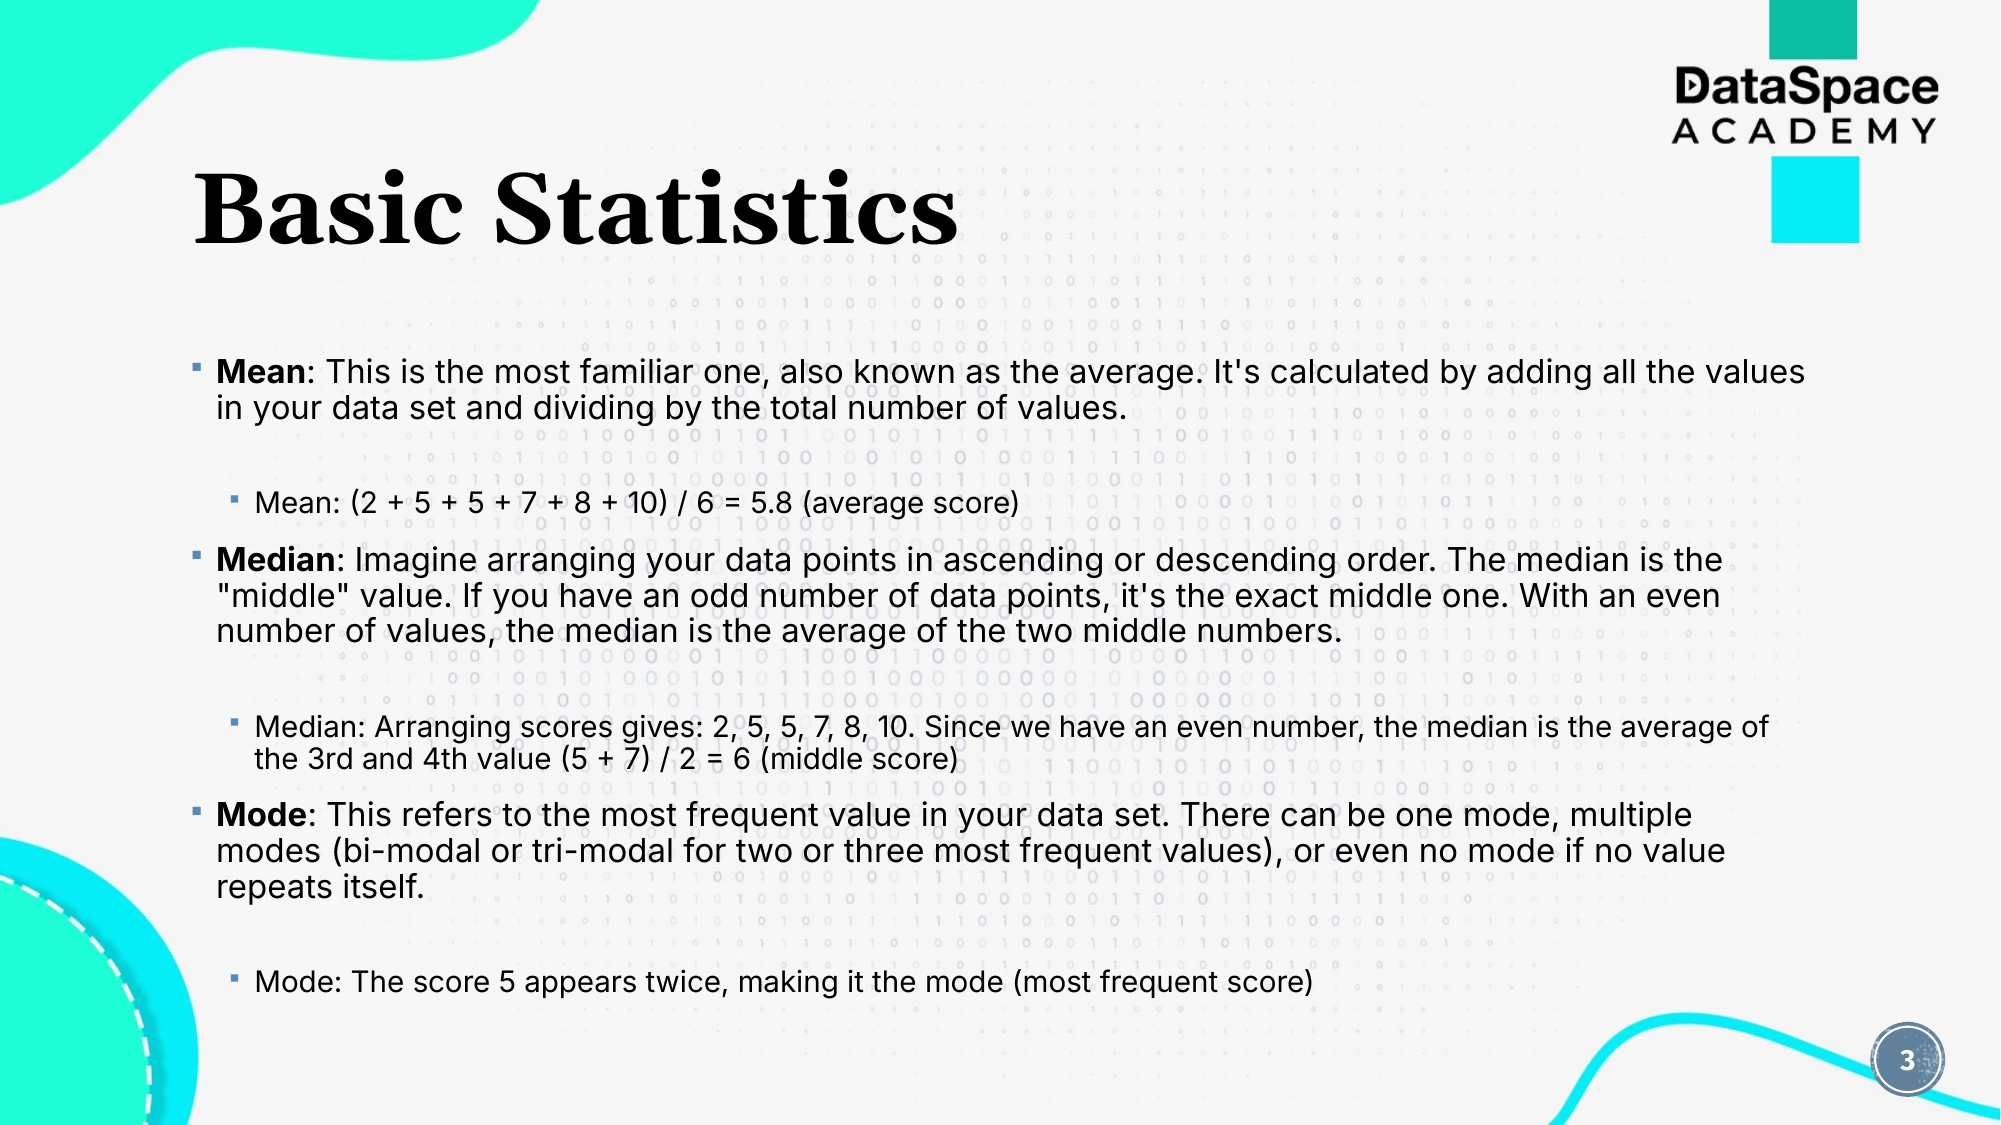

# Basic Statistics
Mean: This is the most familiar one, also known as the average. It's calculated by adding all the values in your data set and dividing by the total number of values.

Mean: (2 + 5 + 5 + 7 + 8 + 10) / 6 = 5.8 (average score)
Median: Imagine arranging your data points in ascending or descending order. The median is the "middle" value. If you have an odd number of data points, it's the exact middle one. With an even number of values, the median is the average of the two middle numbers.

Median: Arranging scores gives: 2, 5, 5, 7, 8, 10. Since we have an even number, the median is the average of the 3rd and 4th value (5 + 7) / 2 = 6 (middle score)
Mode: This refers to the most frequent value in your data set. There can be one mode, multiple modes (bi-modal or tri-modal for two or three most frequent values), or even no mode if no value repeats itself.

Mode: The score 5 appears twice, making it the mode (most frequent score)
3